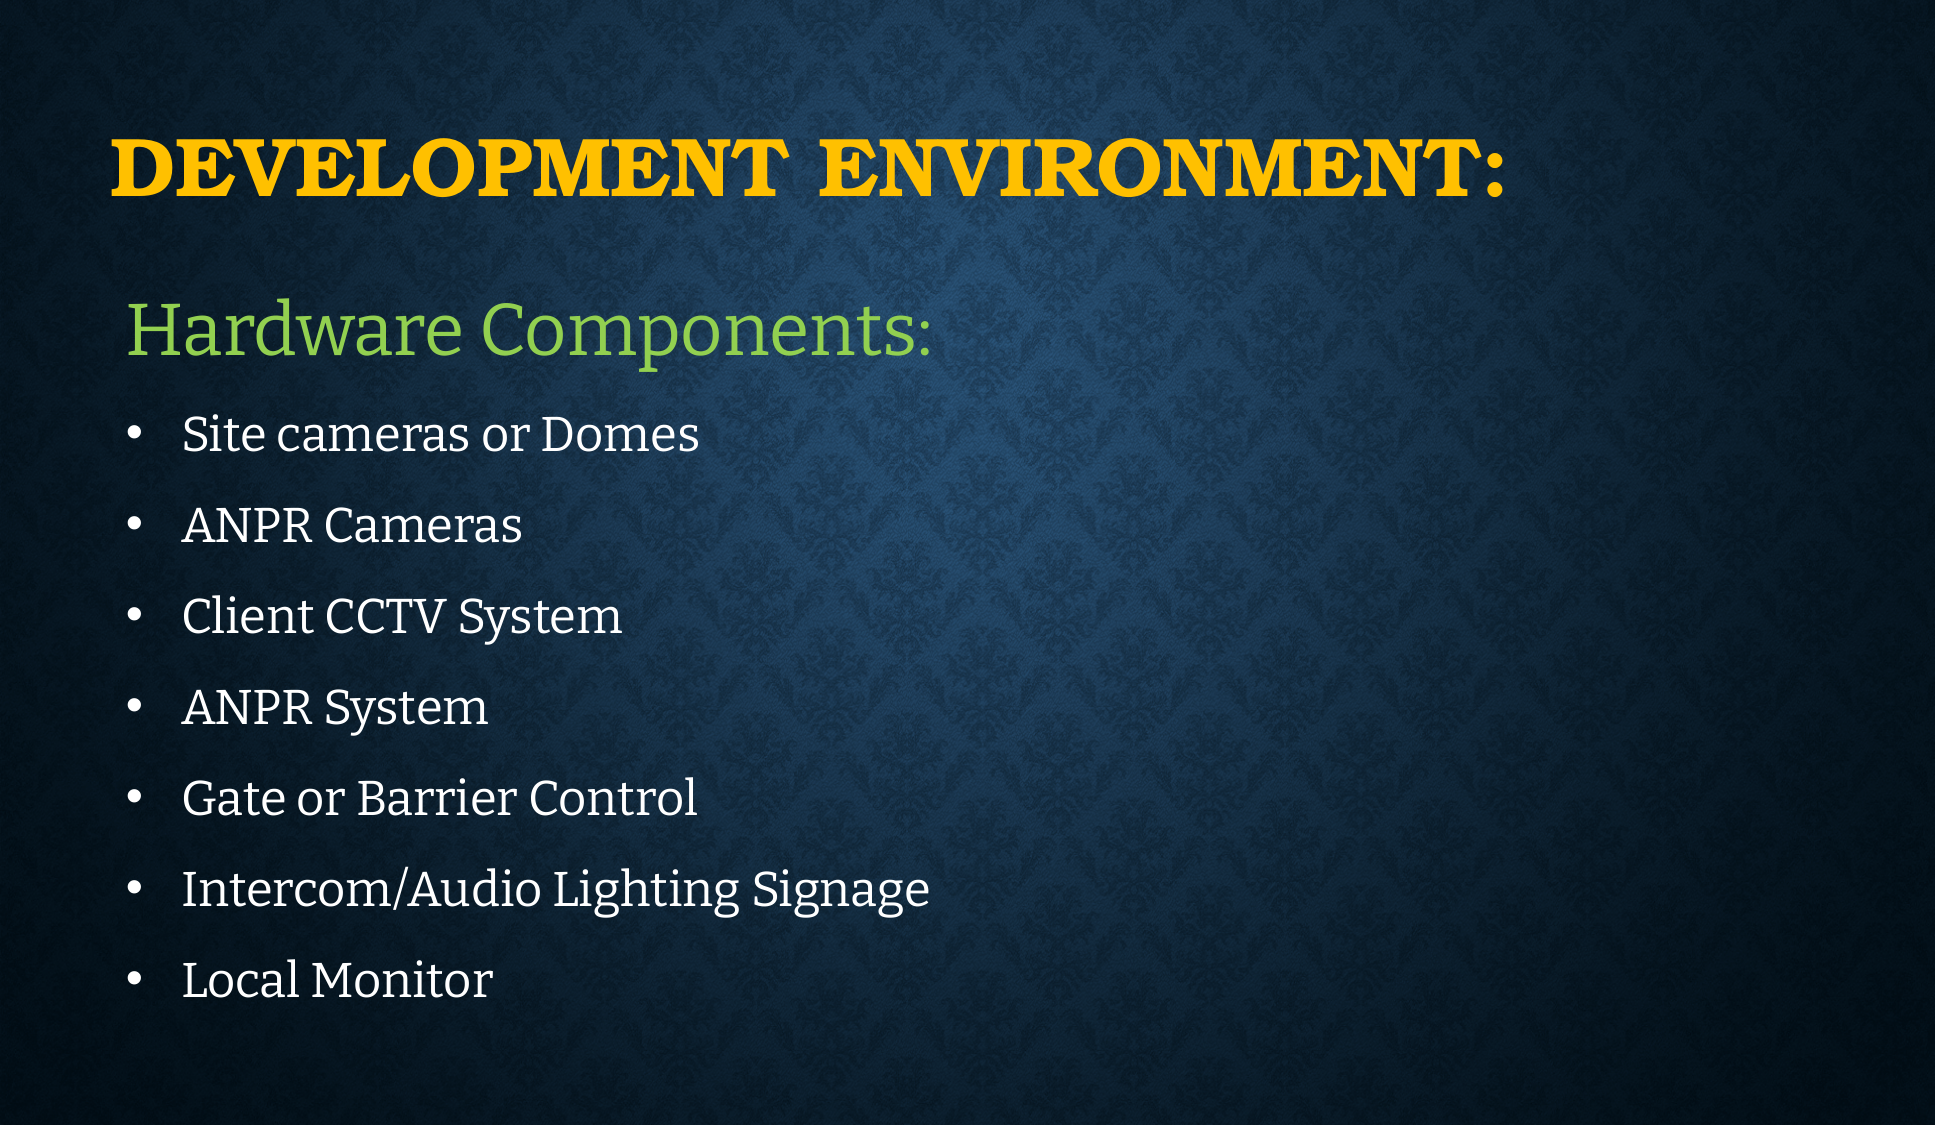

# Development environment:
Hardware Components:
Site cameras or Domes
ANPR Cameras
Client CCTV System
ANPR System
Gate or Barrier Control
Intercom/Audio Lighting Signage
Local Monitor